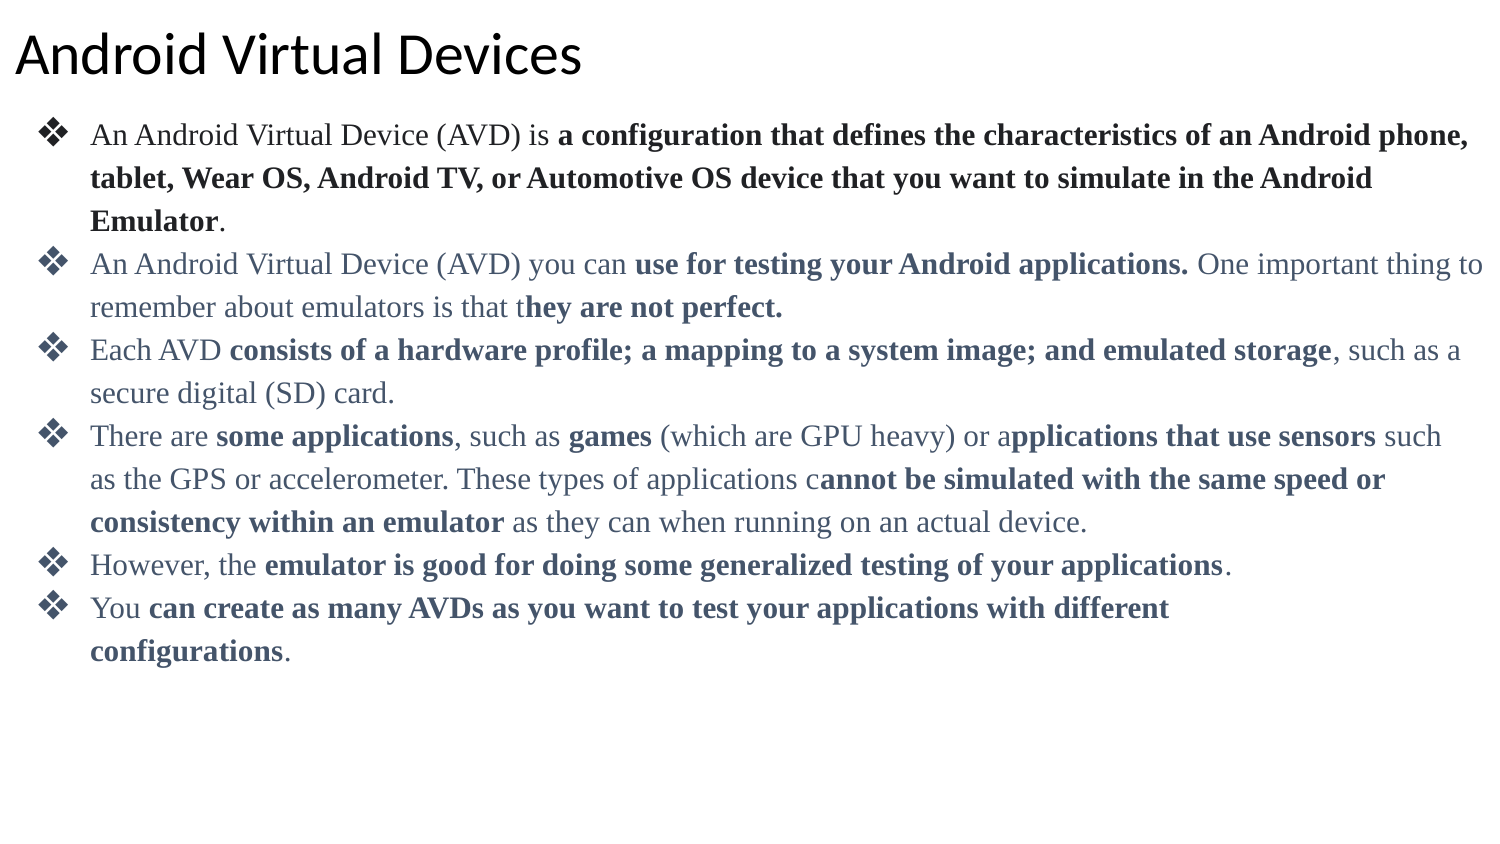

# Android Virtual Devices
An Android Virtual Device (AVD) is a configuration that defines the characteristics of an Android phone, tablet, Wear OS, Android TV, or Automotive OS device that you want to simulate in the Android Emulator.
An Android Virtual Device (AVD) you can use for testing your Android applications. One important thing to remember about emulators is that they are not perfect.
Each AVD consists of a hardware profile; a mapping to a system image; and emulated storage, such as a secure digital (SD) card.
There are some applications, such as games (which are GPU heavy) or applications that use sensors such as the GPS or accelerometer. These types of applications cannot be simulated with the same speed or consistency within an emulator as they can when running on an actual device.
However, the emulator is good for doing some generalized testing of your applications.
You can create as many AVDs as you want to test your applications with different configurations.